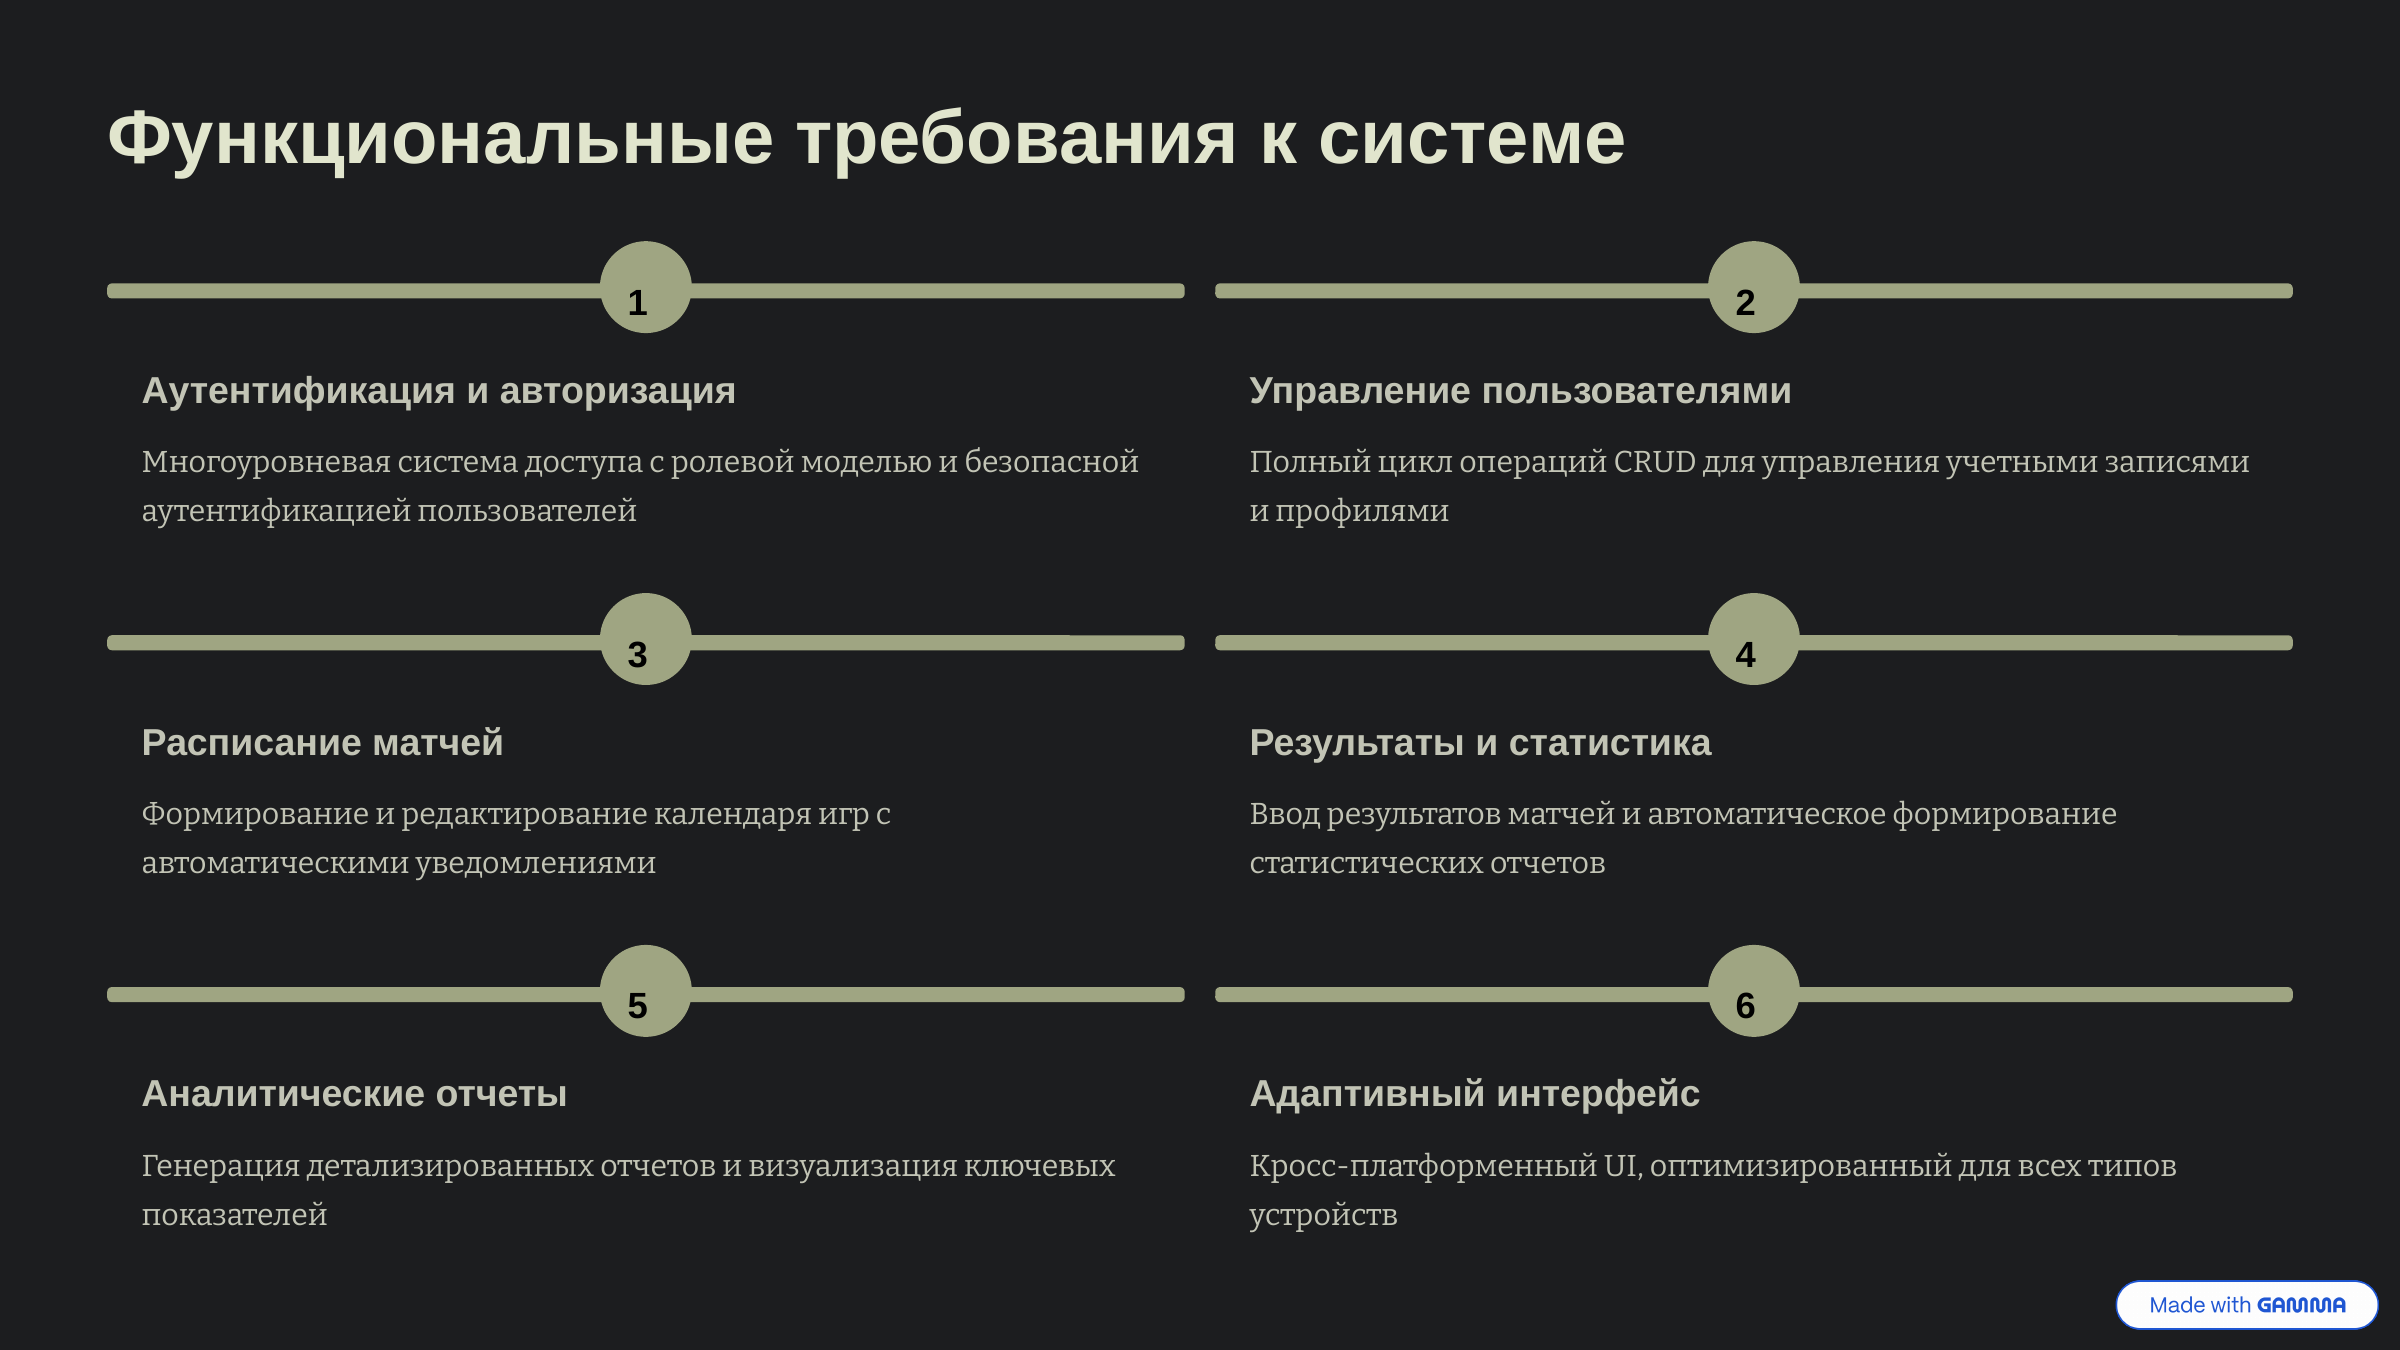

Функциональные требования к системе

1
2

Аутентификация и авторизация
Управление пользователями
Многоуровневая система доступа с ролевой моделью и безопасной аутентификацией пользователей
Полный цикл операций CRUD для управления учетными записями и профилями

3
4

Расписание матчей
Результаты и статистика
Формирование и редактирование календаря игр с автоматическими уведомлениями
Ввод результатов матчей и автоматическое формирование статистических отчетов

5
6

Аналитические отчеты
Адаптивный интерфейс
Генерация детализированных отчетов и визуализация ключевых показателей
Кросс-платформенный UI, оптимизированный для всех типов устройств